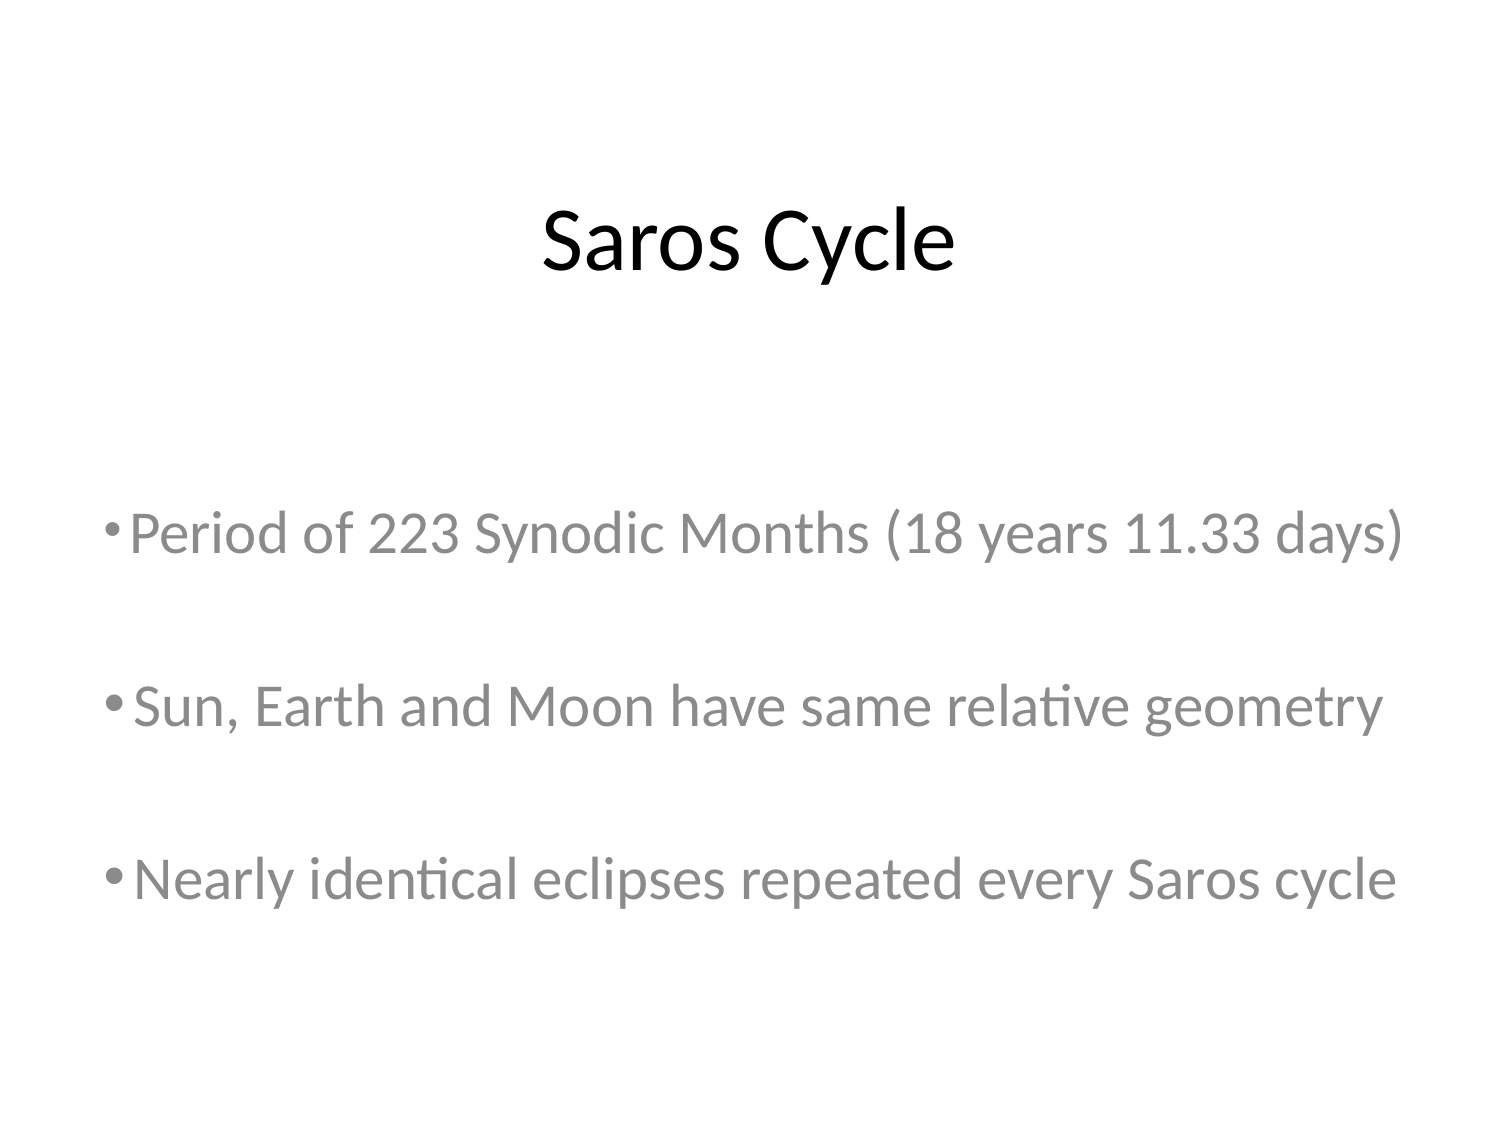

# Saros Cycle
 Period of 223 Synodic Months (18 years 11.33 days)
 Sun, Earth and Moon have same relative geometry
 Nearly identical eclipses repeated every Saros cycle